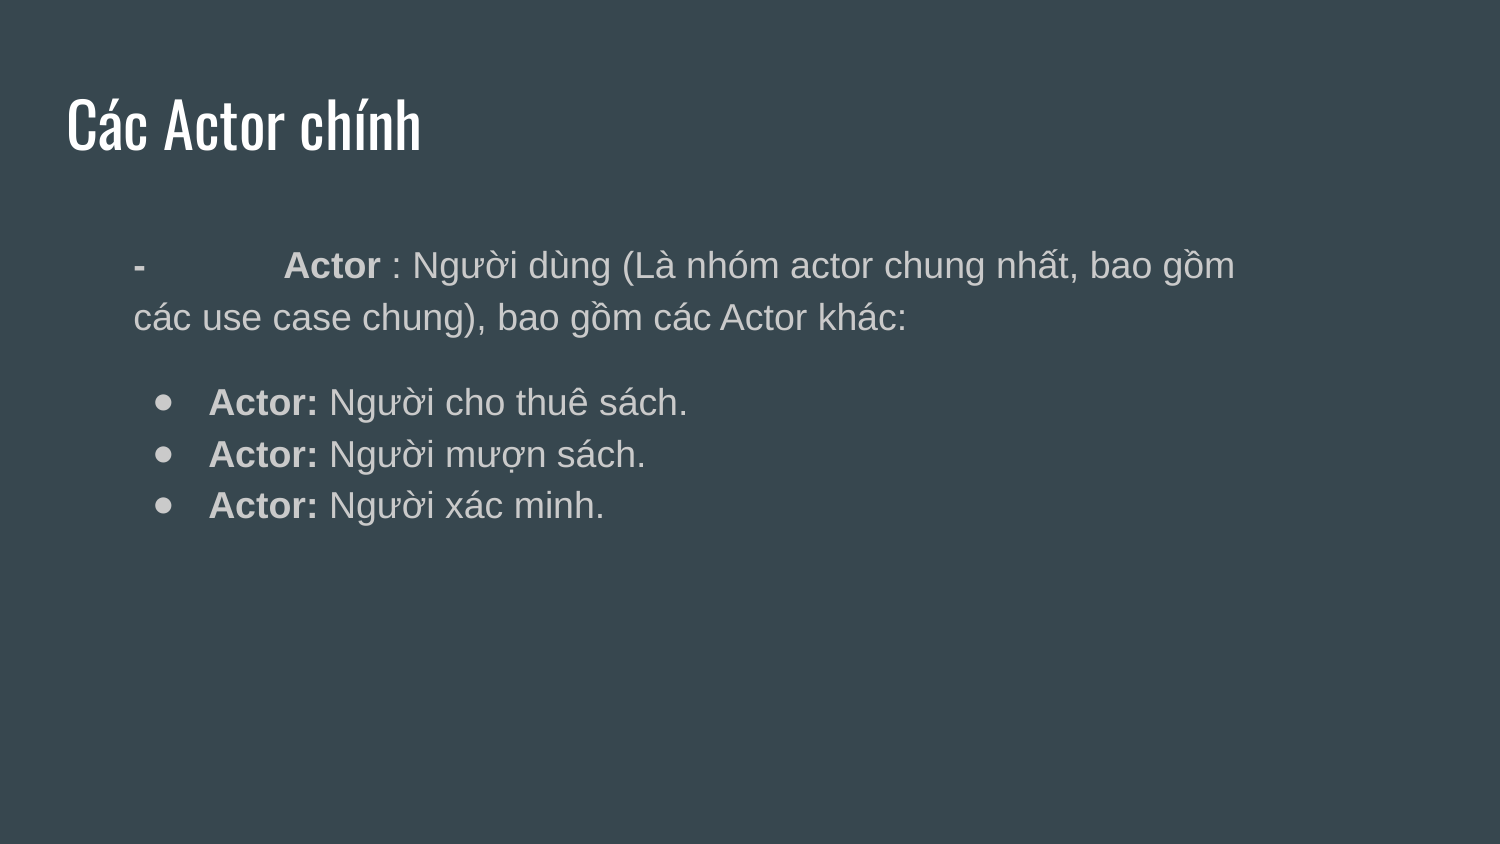

# Các Actor chính
-	Actor : Người dùng (Là nhóm actor chung nhất, bao gồm các use case chung), bao gồm các Actor khác:
Actor: Người cho thuê sách.
Actor: Người mượn sách.
Actor: Người xác minh.